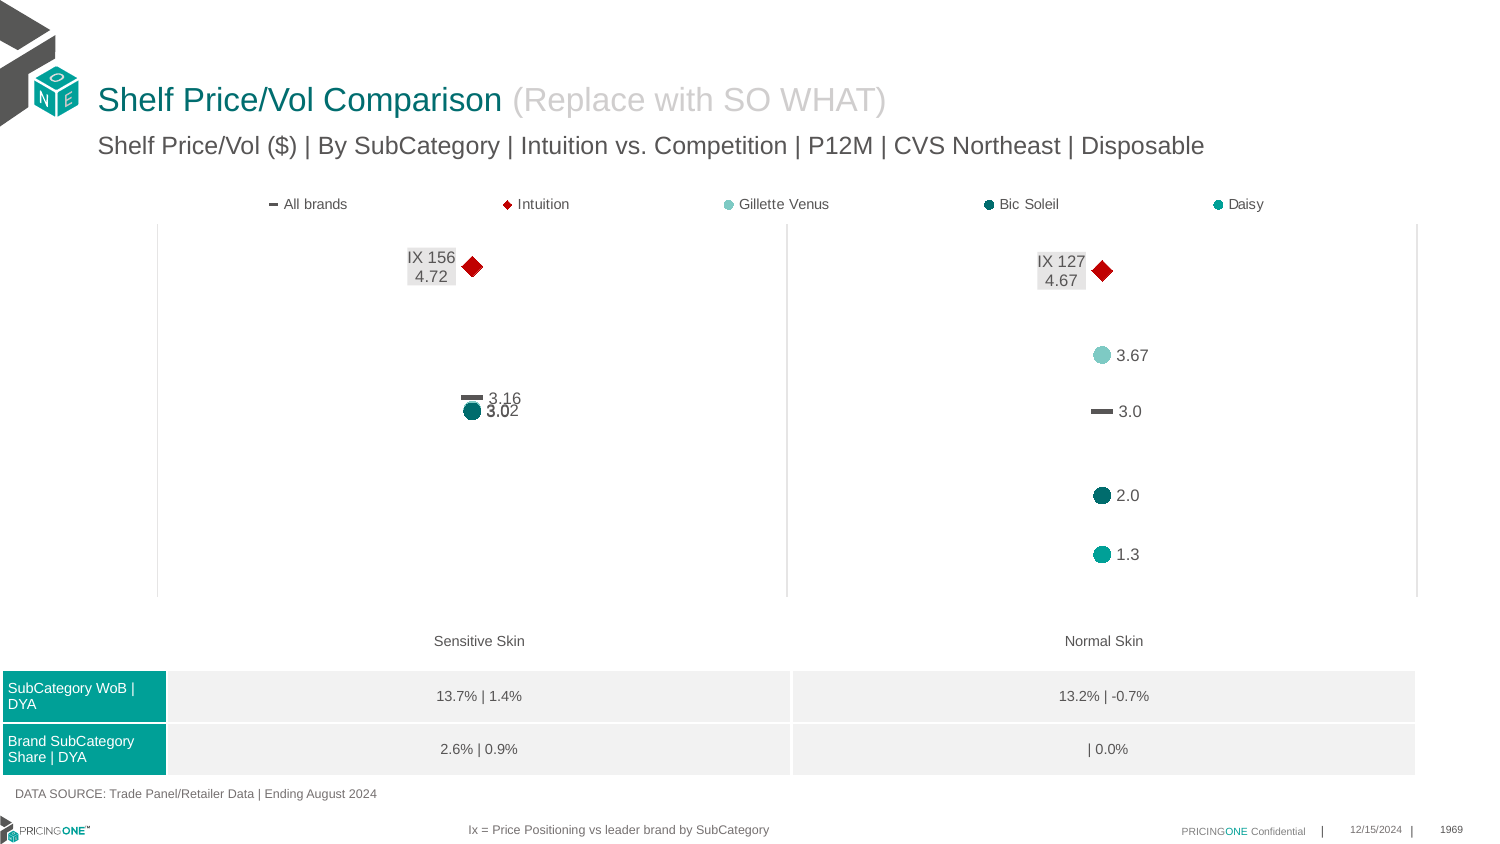

# Shelf Price/Vol Comparison (Replace with SO WHAT)
Shelf Price/Vol ($) | By SubCategory | Intuition vs. Competition | P12M | CVS Northeast | Disposable

### Chart

| Category | All brands | Intuition | Gillette Venus | Bic Soleil | Daisy |
|---|---|---|---|---|---|
| IX 156 | 3.16 | 4.72 | 3.02 | 3.0 | None |
| IX 127 | 3.0 | 4.67 | 3.67 | 2.0 | 1.3 |
|  | Sensitive Skin | Normal Skin |
| --- | --- | --- |
| SubCategory WoB | DYA | 13.7% | 1.4% | 13.2% | -0.7% |
| Brand SubCategory Share | DYA | 2.6% | 0.9% | | 0.0% |
DATA SOURCE: Trade Panel/Retailer Data | Ending August 2024
Ix = Price Positioning vs leader brand by SubCategory
12/15/2024
1969